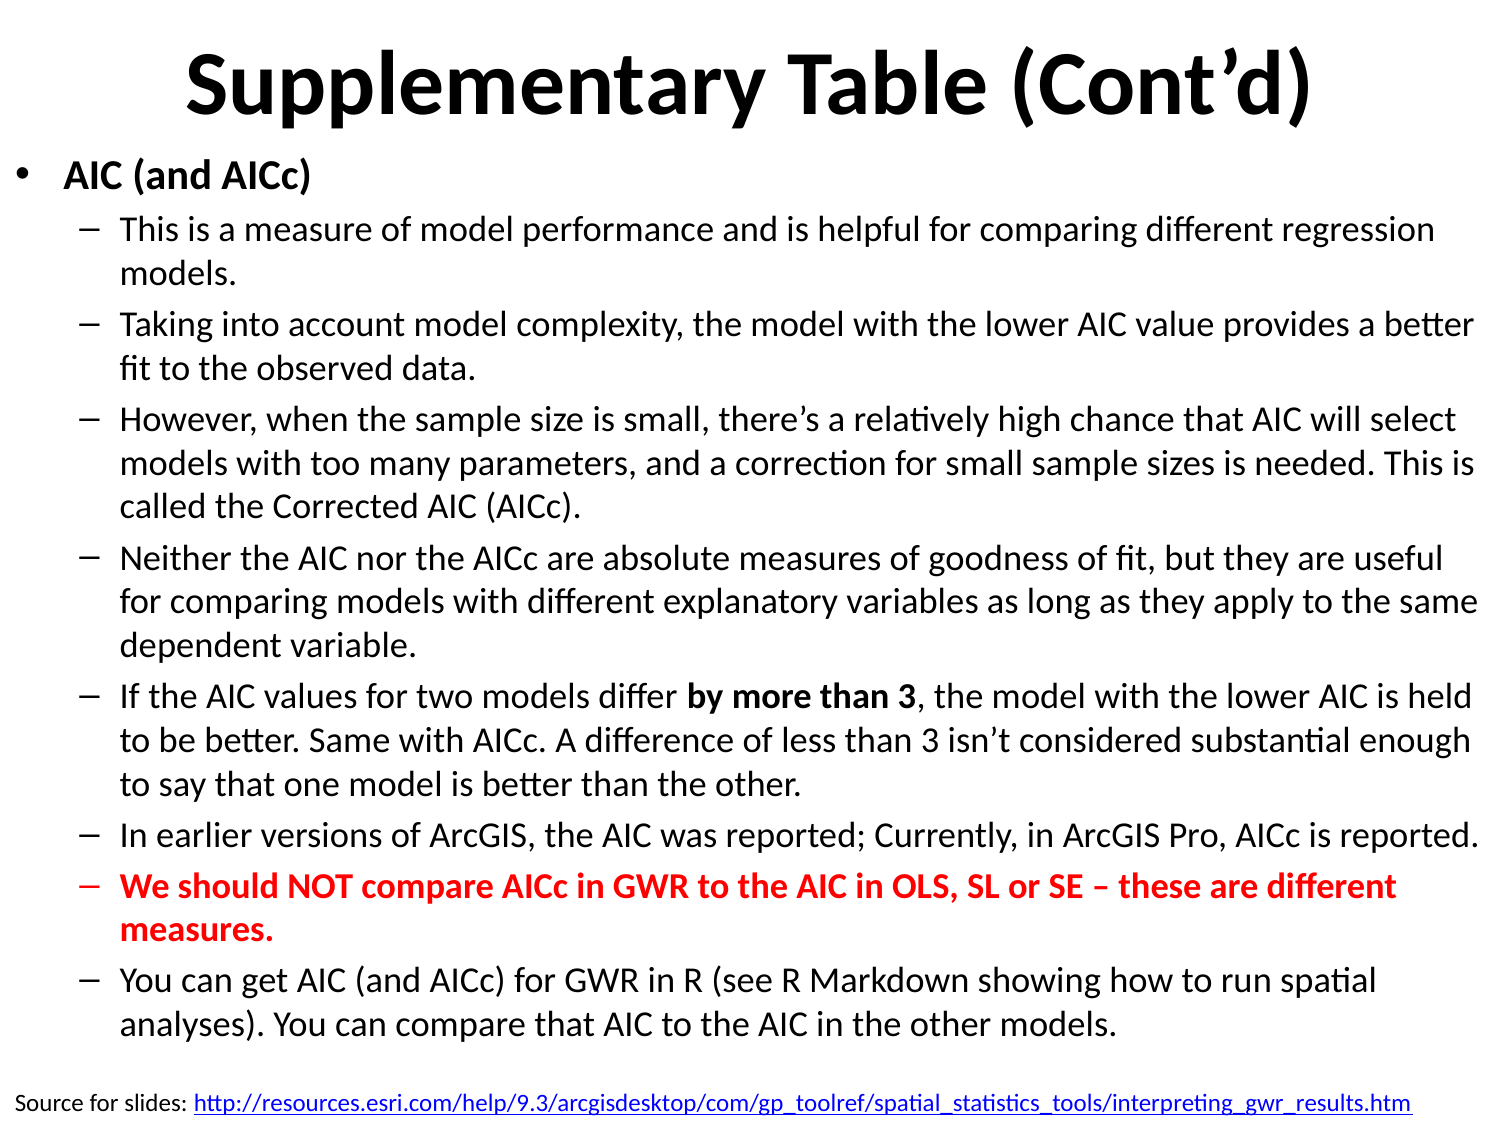

# Supplementary Table (Cont’d)
AIC (and AICc)
This is a measure of model performance and is helpful for comparing different regression models.
Taking into account model complexity, the model with the lower AIC value provides a better fit to the observed data.
However, when the sample size is small, there’s a relatively high chance that AIC will select models with too many parameters, and a correction for small sample sizes is needed. This is called the Corrected AIC (AICc).
Neither the AIC nor the AICc are absolute measures of goodness of fit, but they are useful for comparing models with different explanatory variables as long as they apply to the same dependent variable.
If the AIC values for two models differ by more than 3, the model with the lower AIC is held to be better. Same with AICc. A difference of less than 3 isn’t considered substantial enough to say that one model is better than the other.
In earlier versions of ArcGIS, the AIC was reported; Currently, in ArcGIS Pro, AICc is reported.
We should NOT compare AICc in GWR to the AIC in OLS, SL or SE – these are different measures.
You can get AIC (and AICc) for GWR in R (see R Markdown showing how to run spatial analyses). You can compare that AIC to the AIC in the other models.
Source for slides: http://resources.esri.com/help/9.3/arcgisdesktop/com/gp_toolref/spatial_statistics_tools/interpreting_gwr_results.htm